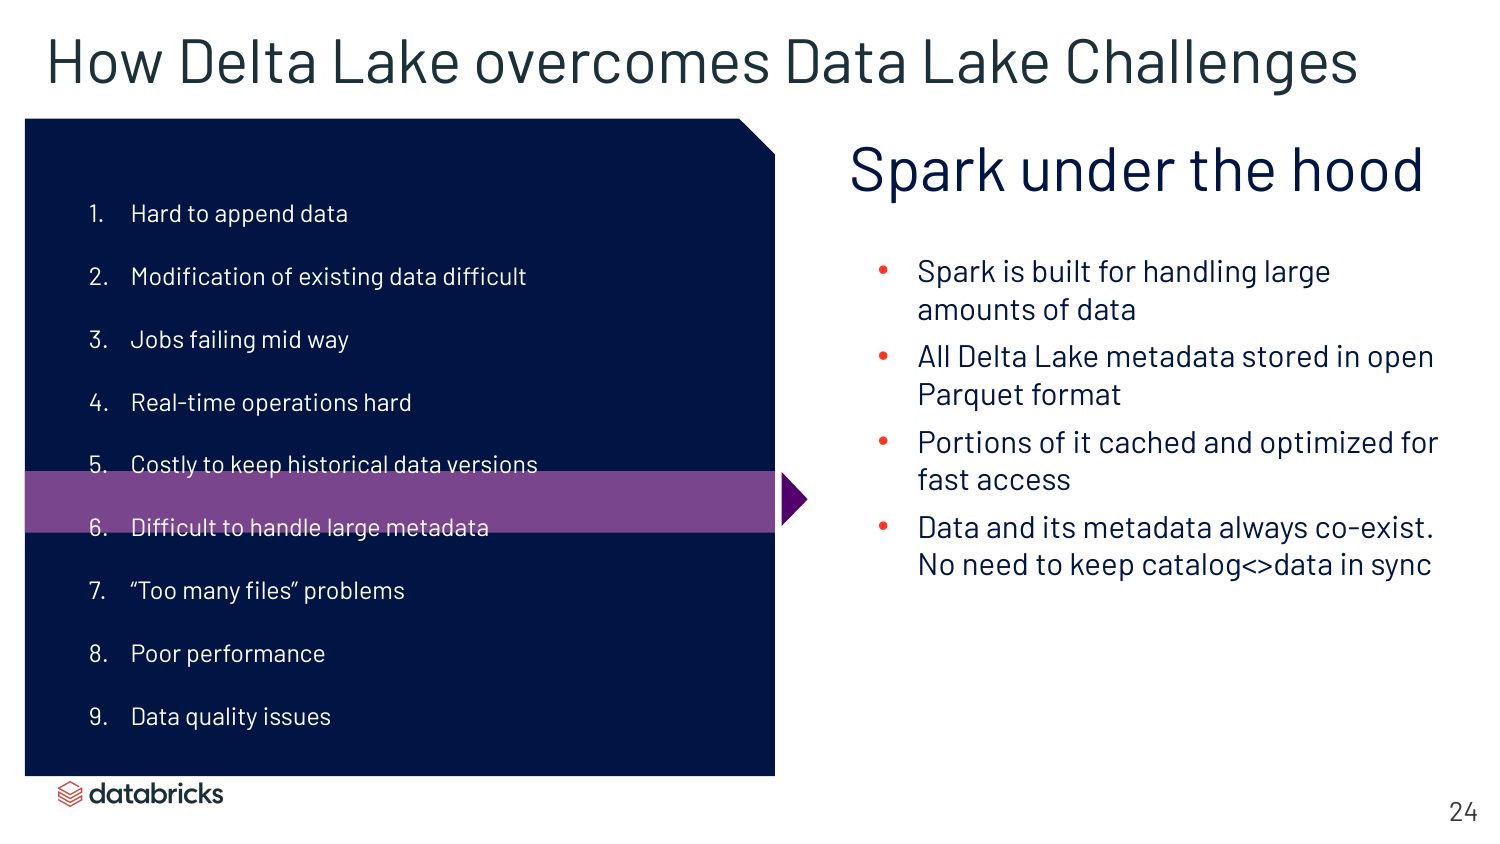

How Delta Lake overcomes Data Lake Challenges
Spark under the hood

Hard to append data
Modification of existing data difficult
Jobs failing mid way
Real-time operations hard
Costly to keep historical data versions
Difficult to handle large metadata
“Too many files” problems
Poor performance
Data quality issues
Spark is built for handling large amounts of data
All Delta Lake metadata stored in open Parquet format
Portions of it cached and optimized for fast access
Data and its metadata always co-exist.
No need to keep catalog<>data in sync

24